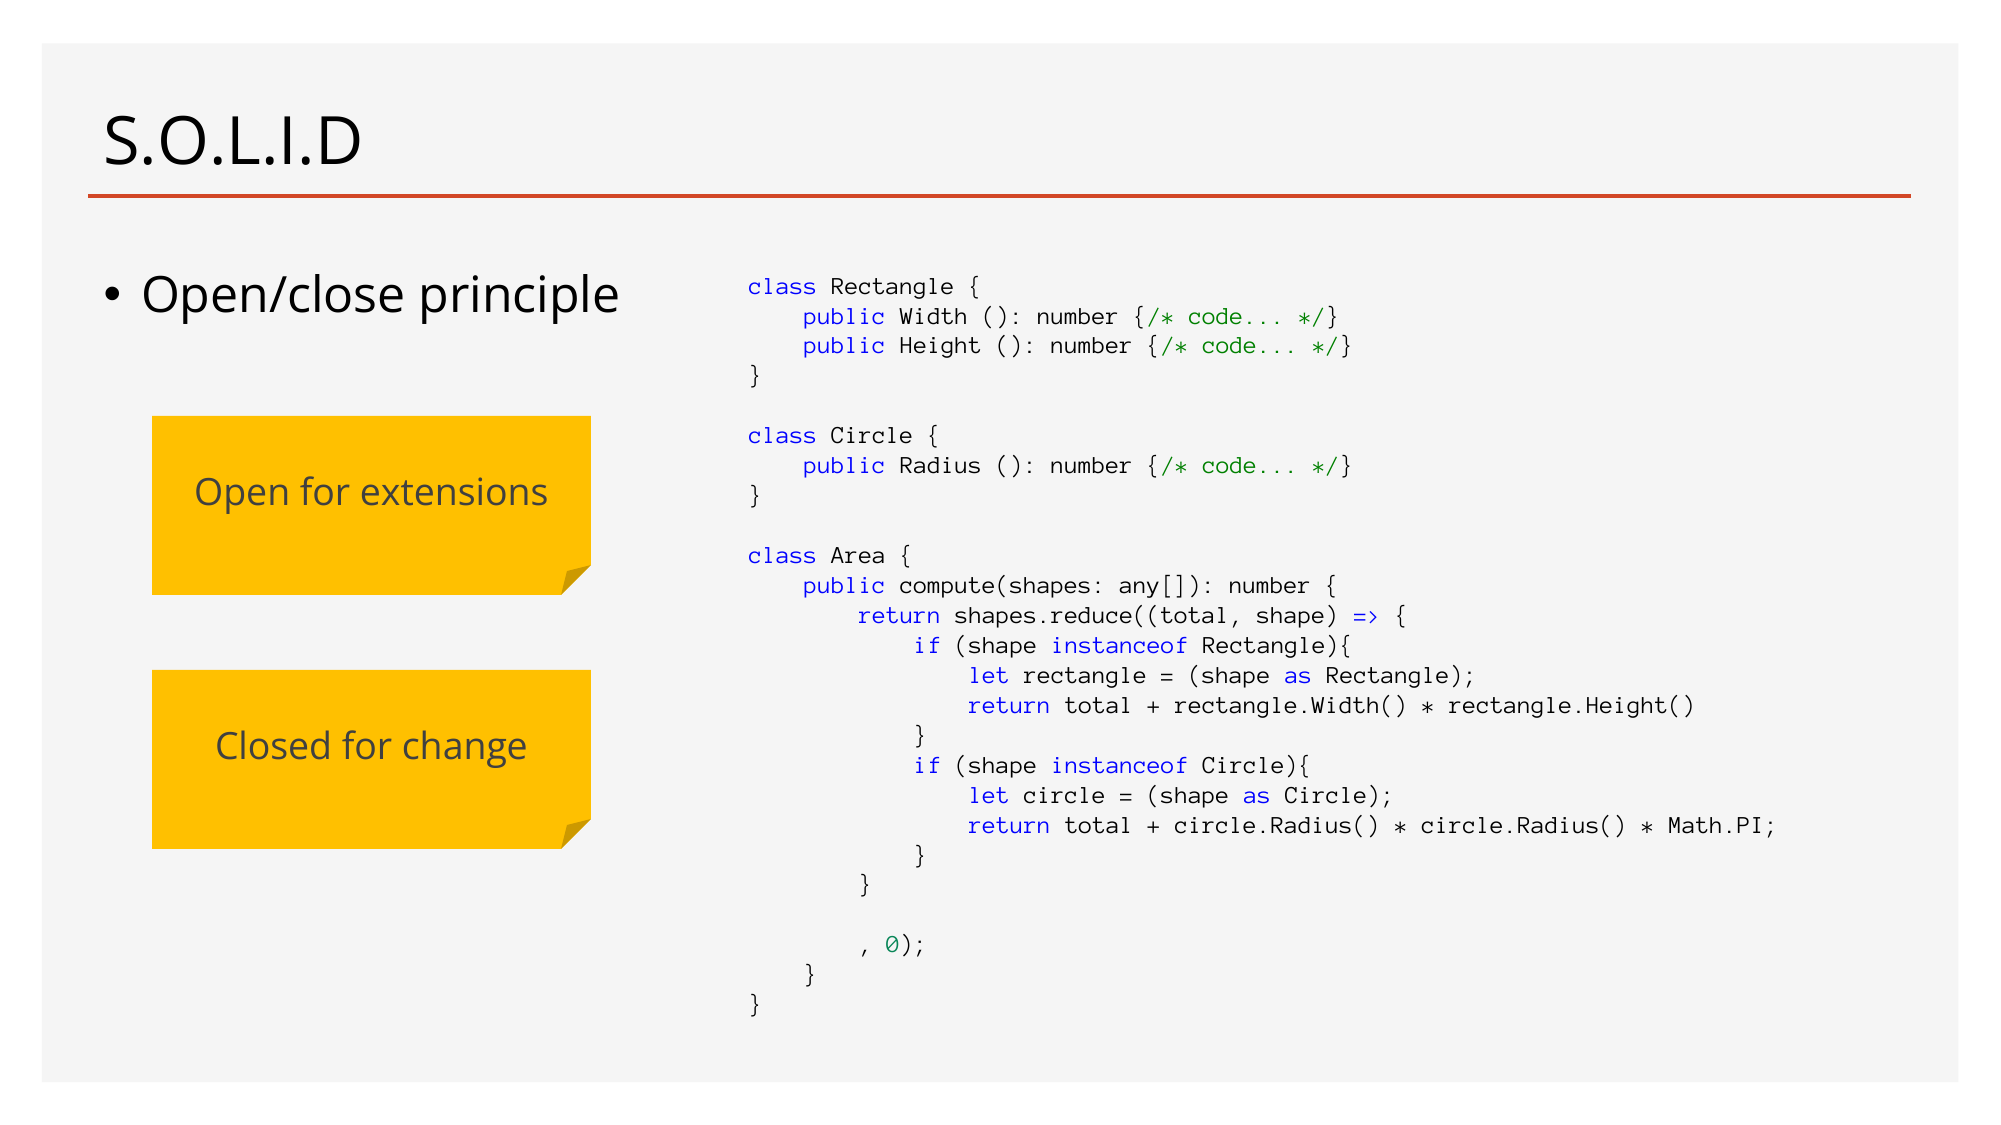

# S.O.L.I.D
Open/close principle
class Rectangle {
    public Width (): number {/* code... */}
    public Height (): number {/* code... */}
}
class Circle {
    public Radius (): number {/* code... */}
}
class Area {
    public compute(shapes: any[]): number {
        return shapes.reduce((total, shape) => {
            if (shape instanceof Rectangle){
                let rectangle = (shape as Rectangle);
                return total + rectangle.Width() * rectangle.Height()
            }
            if (shape instanceof Circle){
                let circle = (shape as Circle);
                return total + circle.Radius() * circle.Radius() * Math.PI;
            }
        }
        , 0);
    }
}
Open for extensions
Closed for change